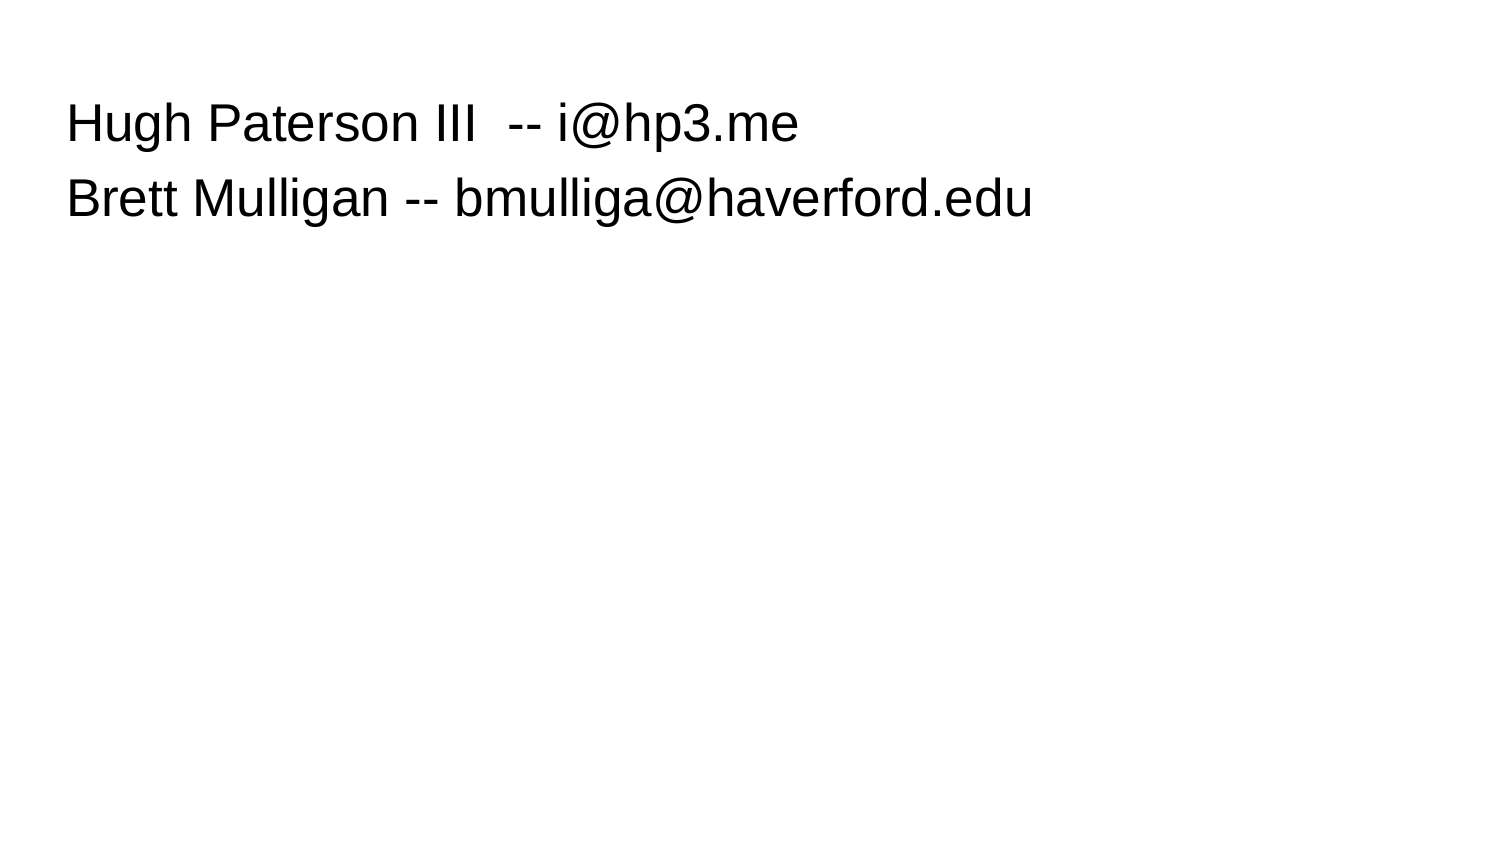

# Hugh Paterson III  -- i@hp3.me
Brett Mulligan -- bmulliga@haverford.edu